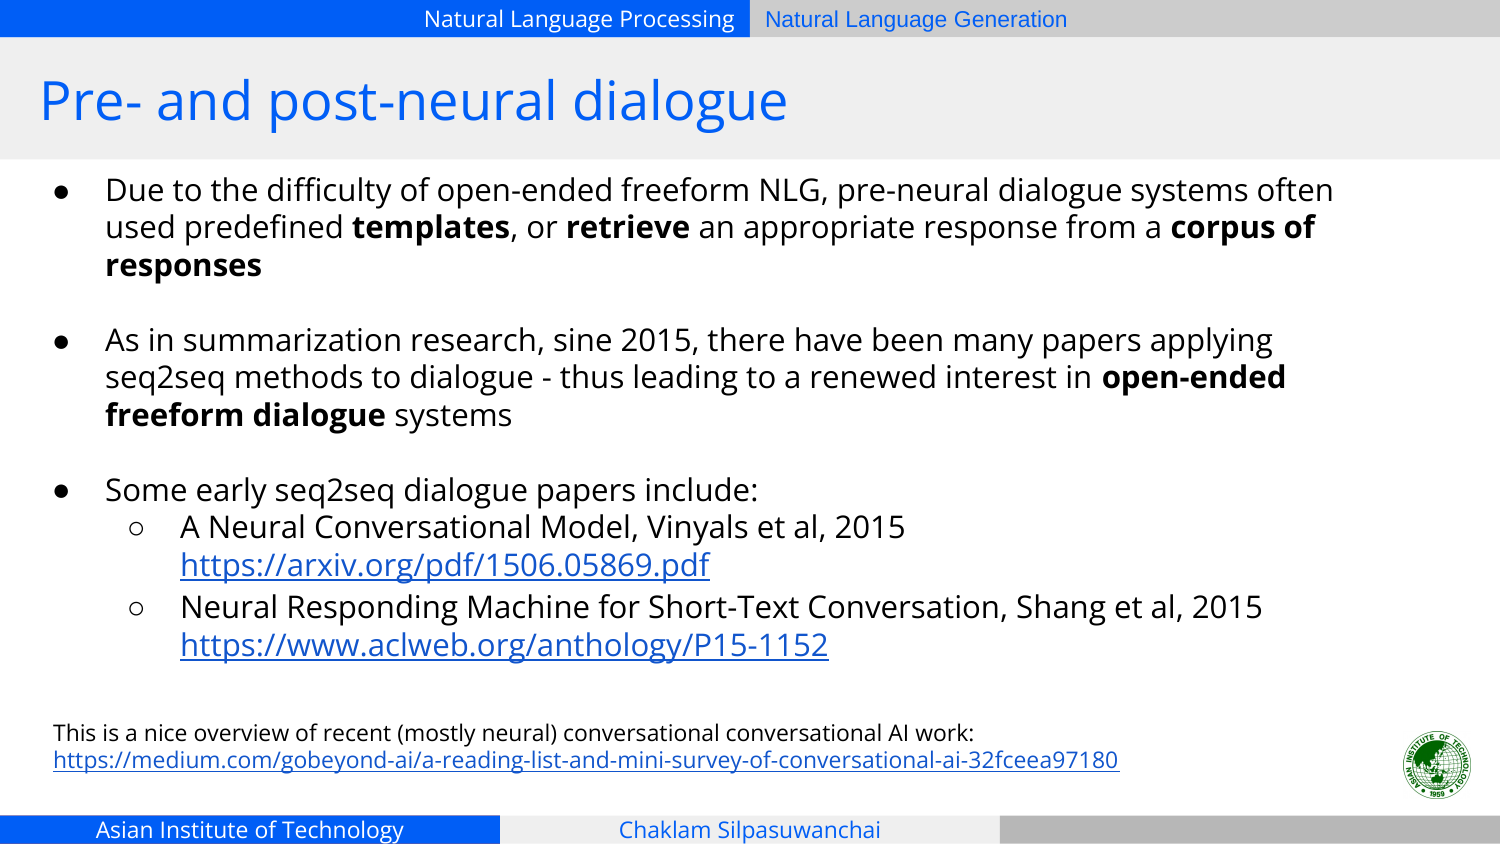

# Pre- and post-neural dialogue
Due to the difficulty of open-ended freeform NLG, pre-neural dialogue systems often used predefined templates, or retrieve an appropriate response from a corpus of responses
As in summarization research, sine 2015, there have been many papers applying seq2seq methods to dialogue - thus leading to a renewed interest in open-ended freeform dialogue systems
Some early seq2seq dialogue papers include:
A Neural Conversational Model, Vinyals et al, 2015 https://arxiv.org/pdf/1506.05869.pdf
Neural Responding Machine for Short-Text Conversation, Shang et al, 2015 https://www.aclweb.org/anthology/P15-1152
This is a nice overview of recent (mostly neural) conversational conversational AI work: https://medium.com/gobeyond-ai/a-reading-list-and-mini-survey-of-conversational-ai-32fceea97180